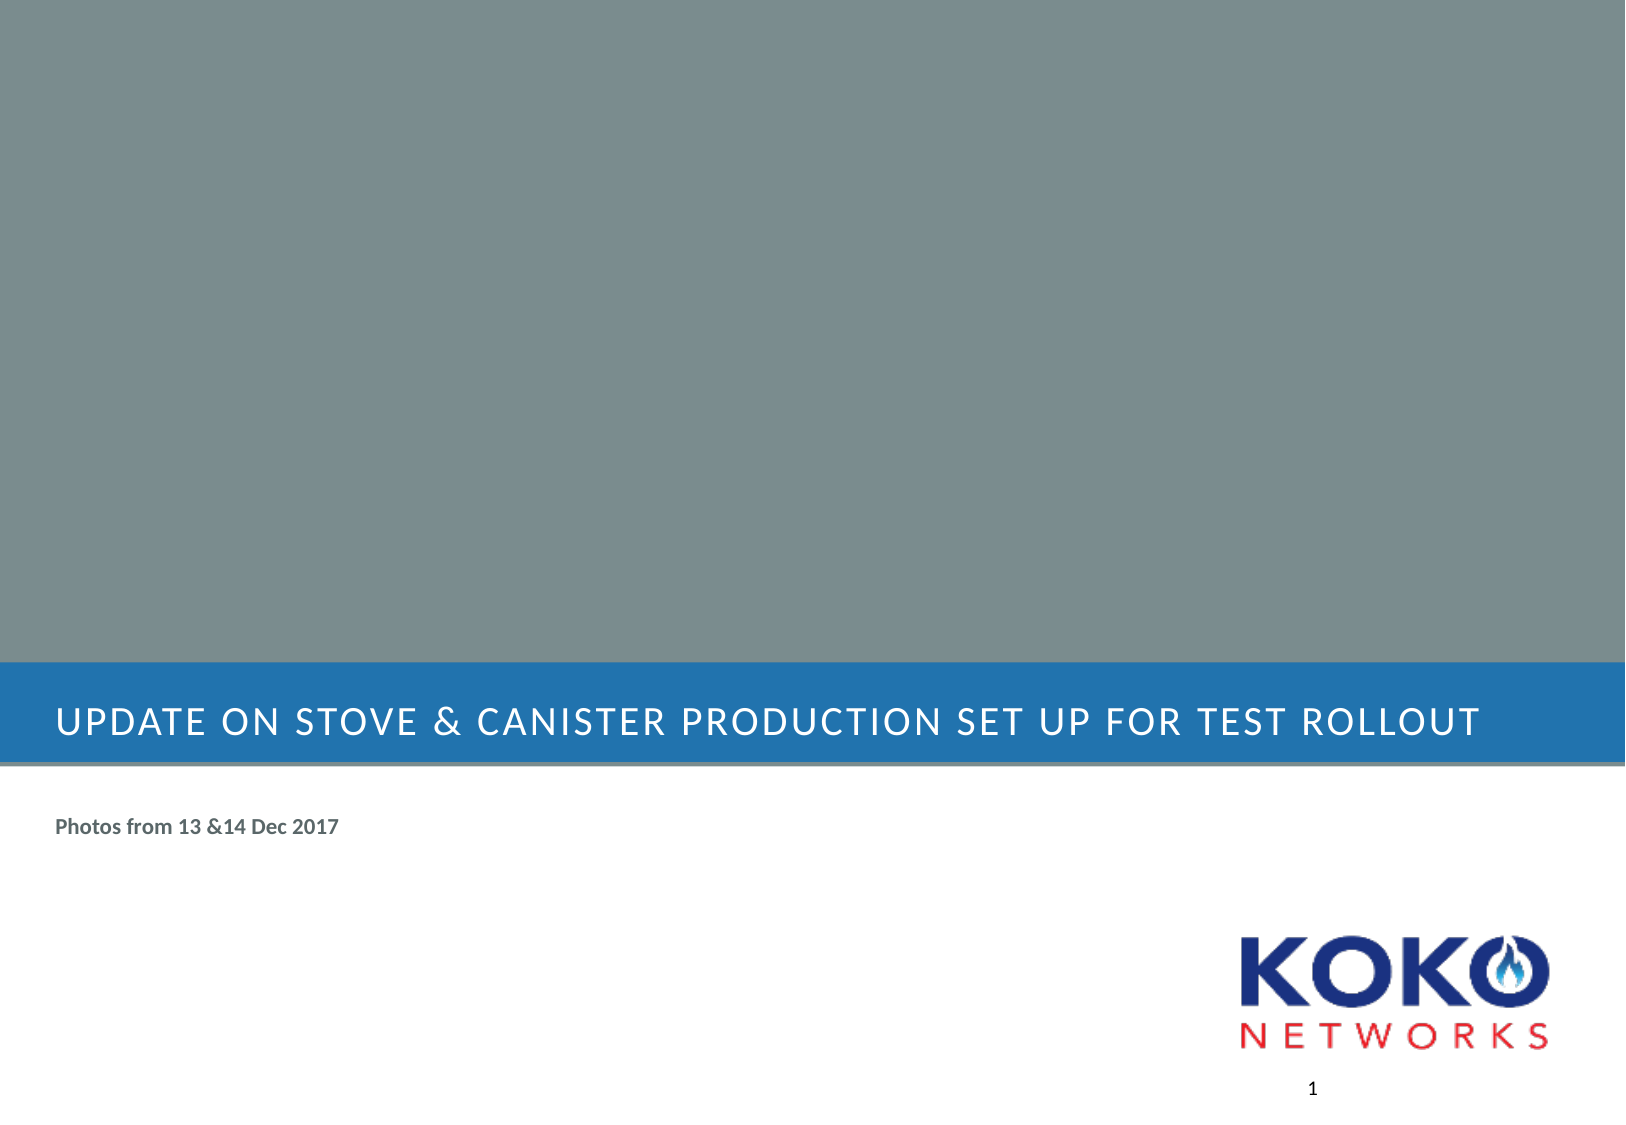

# Update on Stove & Canister Production SET UP for Test Rollout

Photos from 13 &14 Dec 2017
1